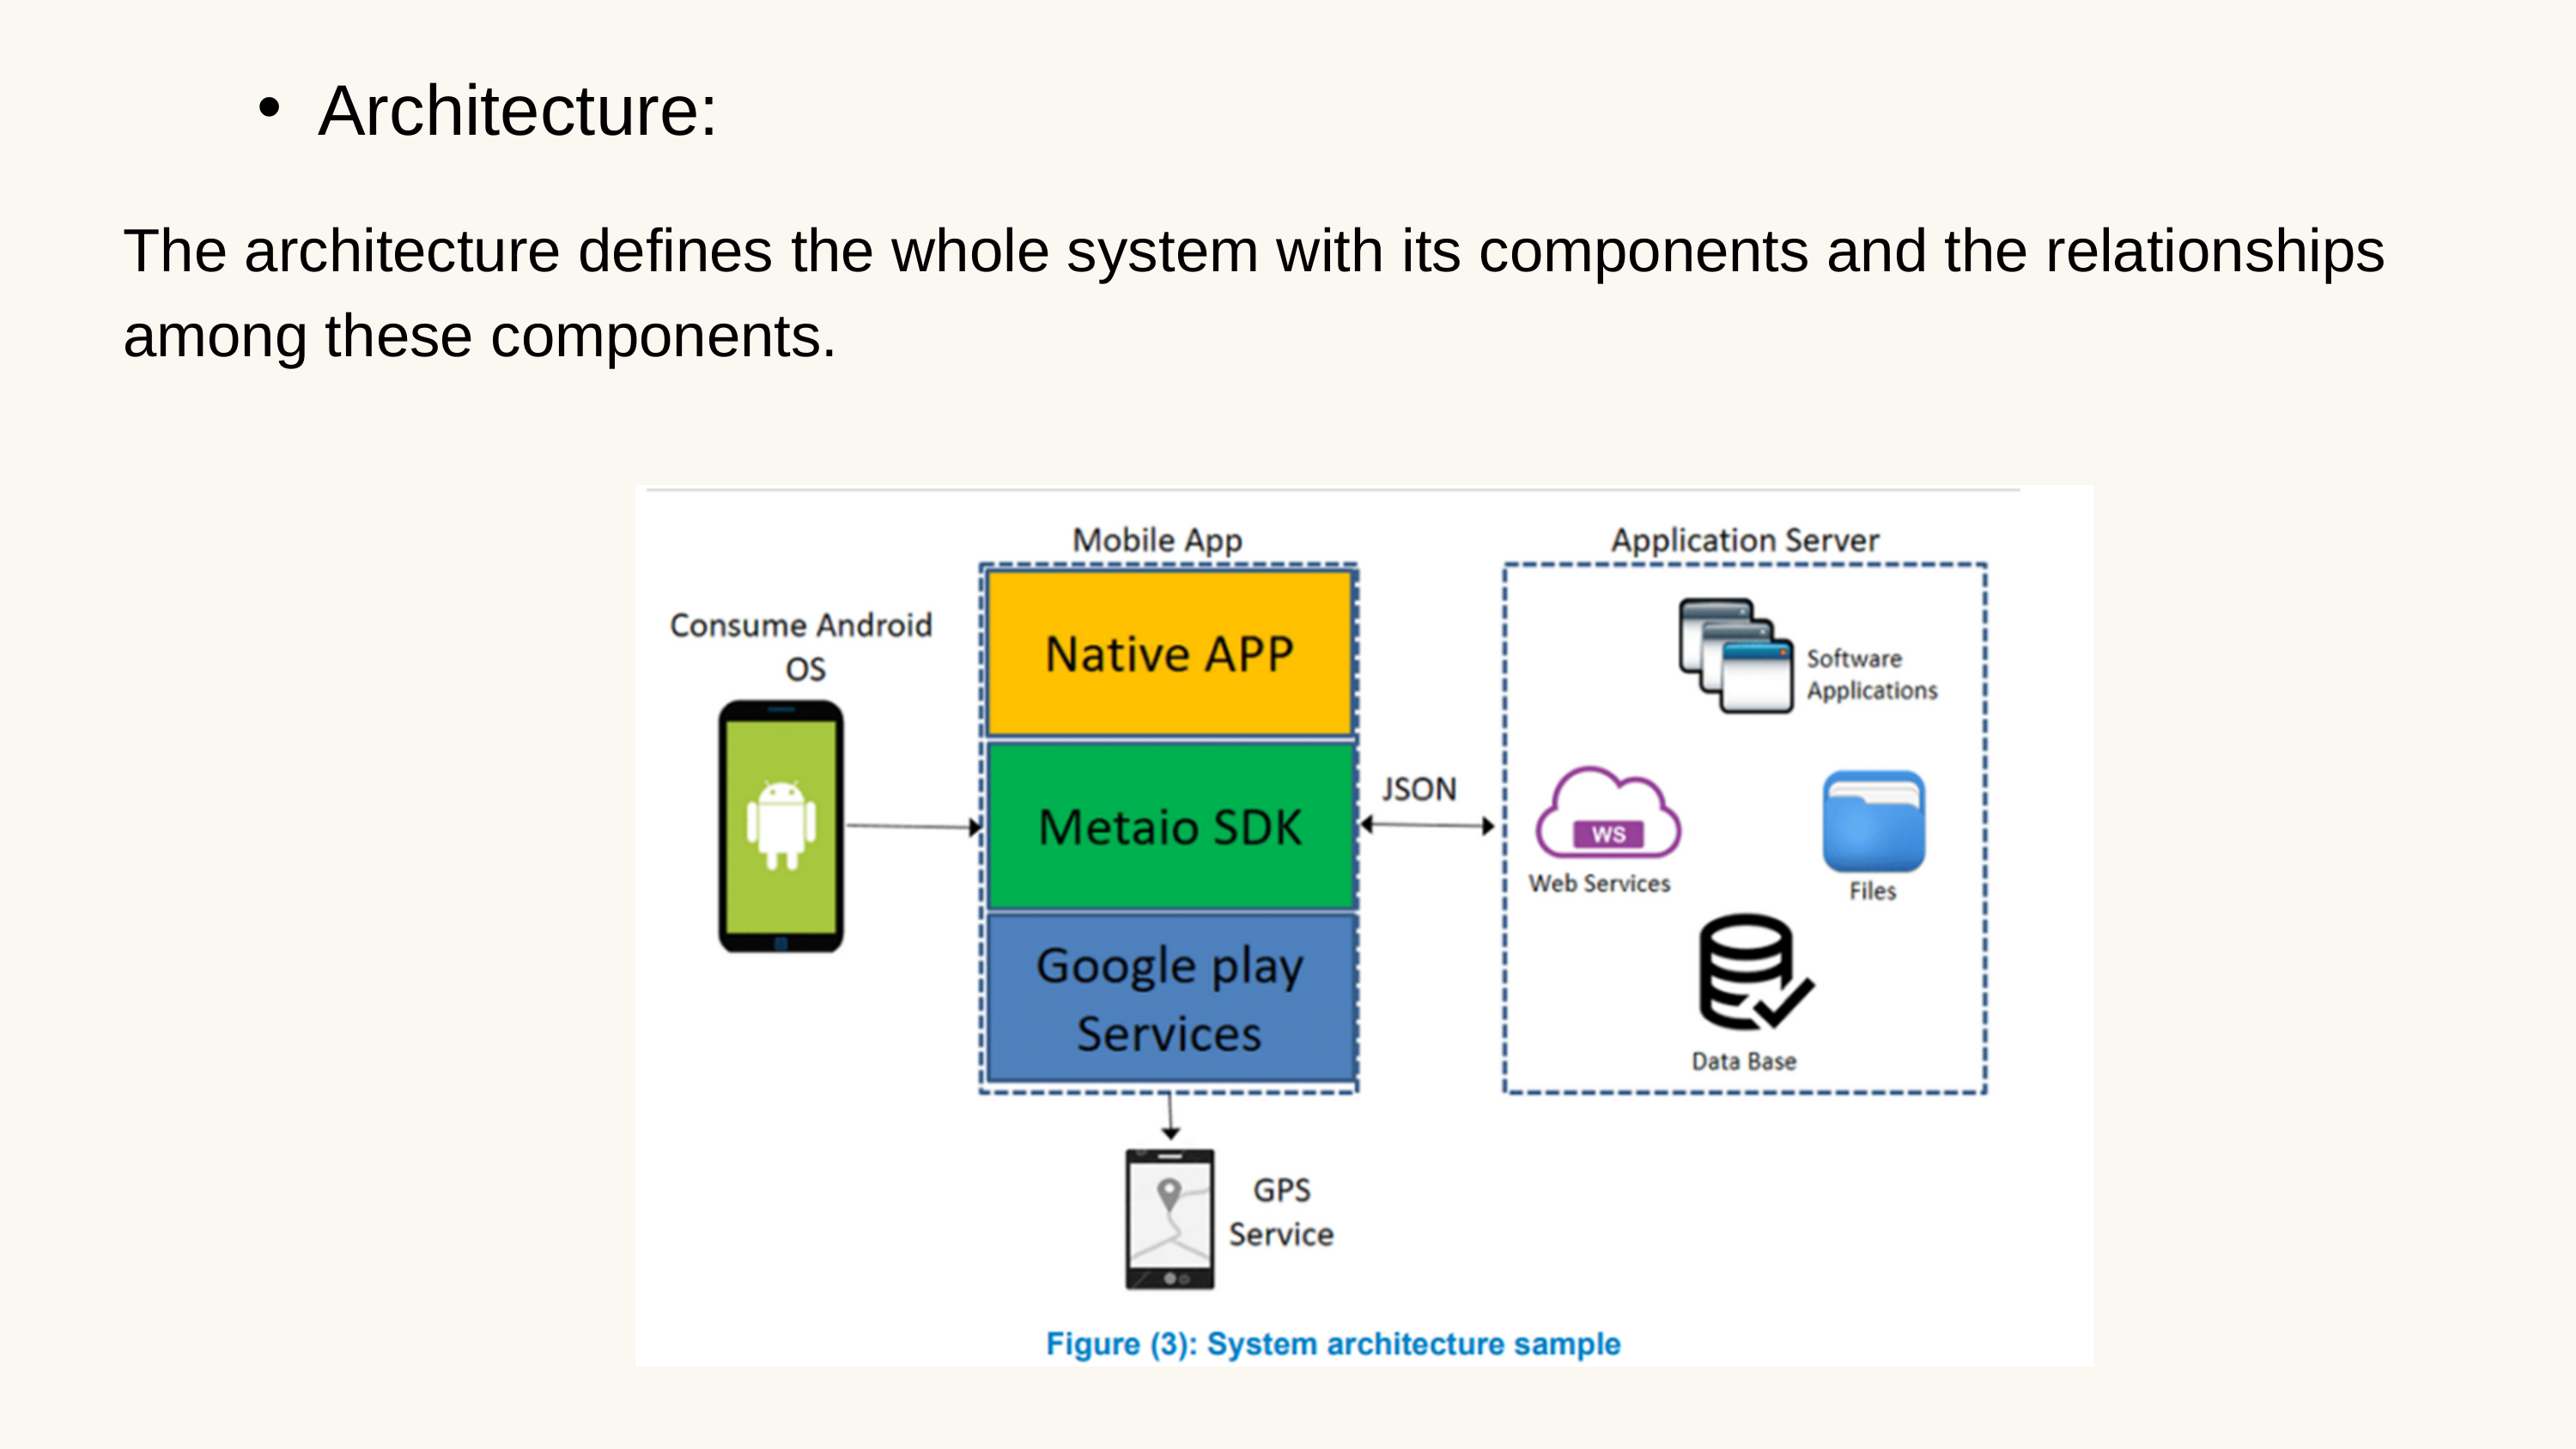

Architecture:
The architecture defines the whole system with its components and the relationships among these components.